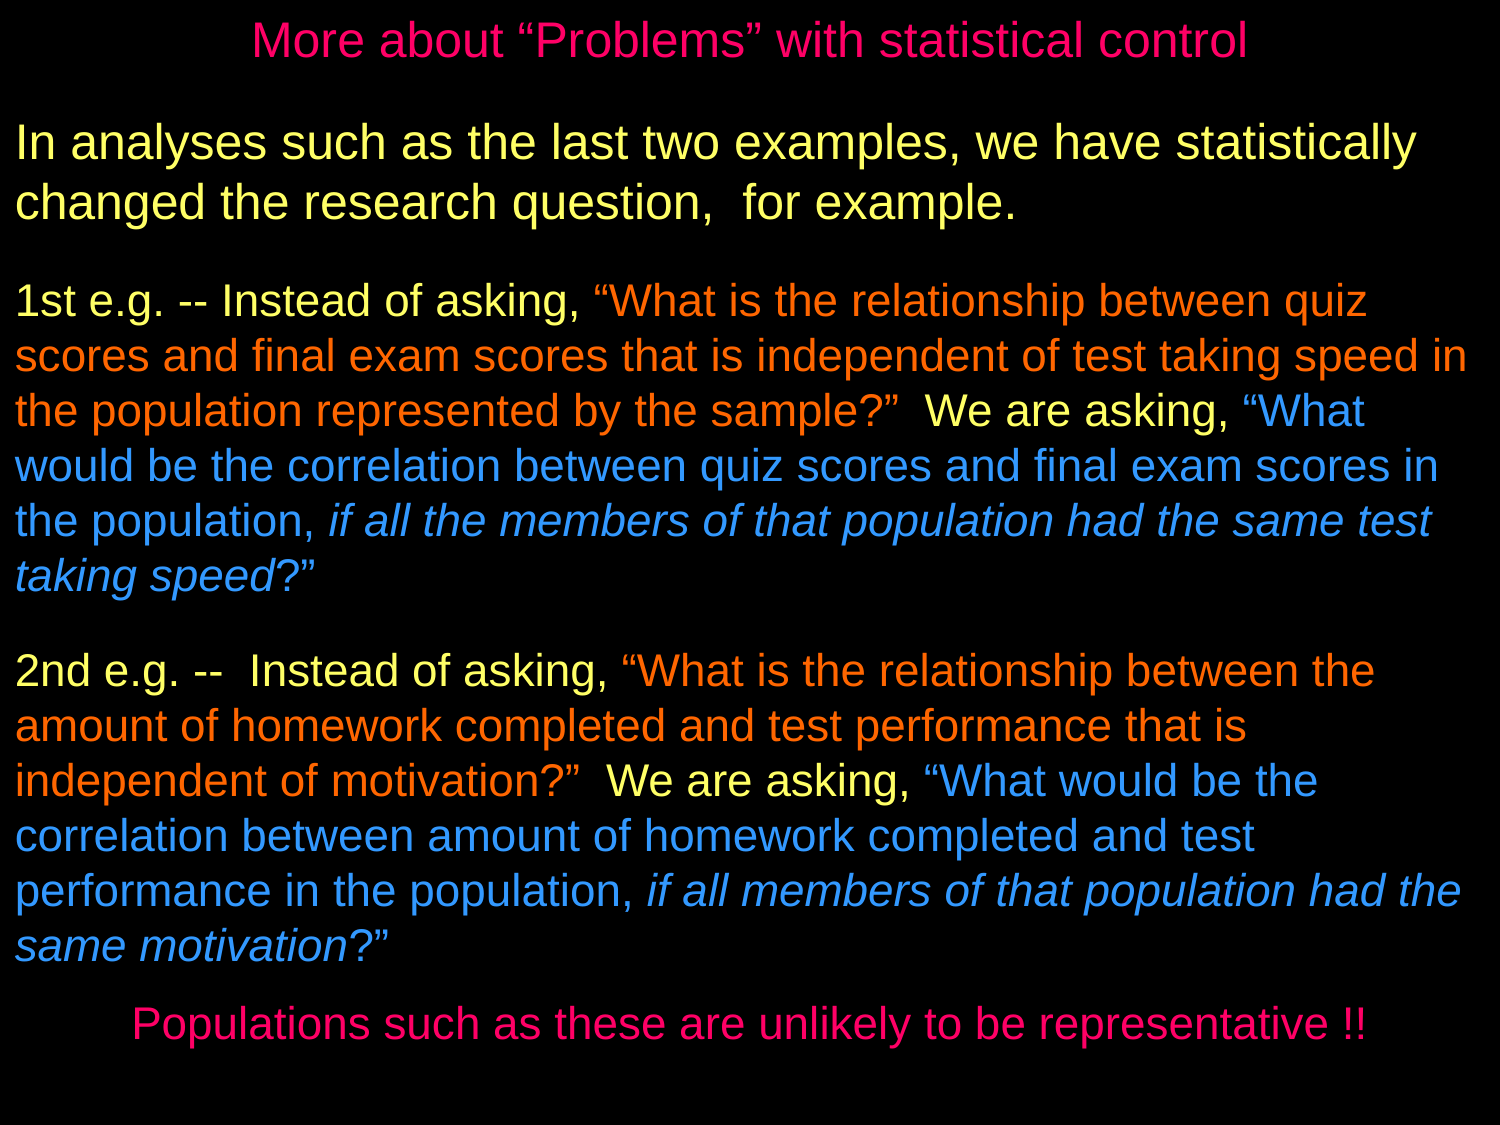

More about “Problems” with statistical control

In analyses such as the last two examples, we have statistically changed the research question,  for example.

1st e.g. -- Instead of asking, “What is the relationship between quiz scores and final exam scores that is independent of test taking speed in the population represented by the sample?”  We are asking, “What would be the correlation between quiz scores and final exam scores in the population, if all the members of that population had the same test taking speed?”

2nd e.g. --  Instead of asking, “What is the relationship between the amount of homework completed and test performance that is independent of motivation?”  We are asking, “What would be the correlation between amount of homework completed and test performance in the population, if all members of that population had the same motivation?”
Populations such as these are unlikely to be representative !!